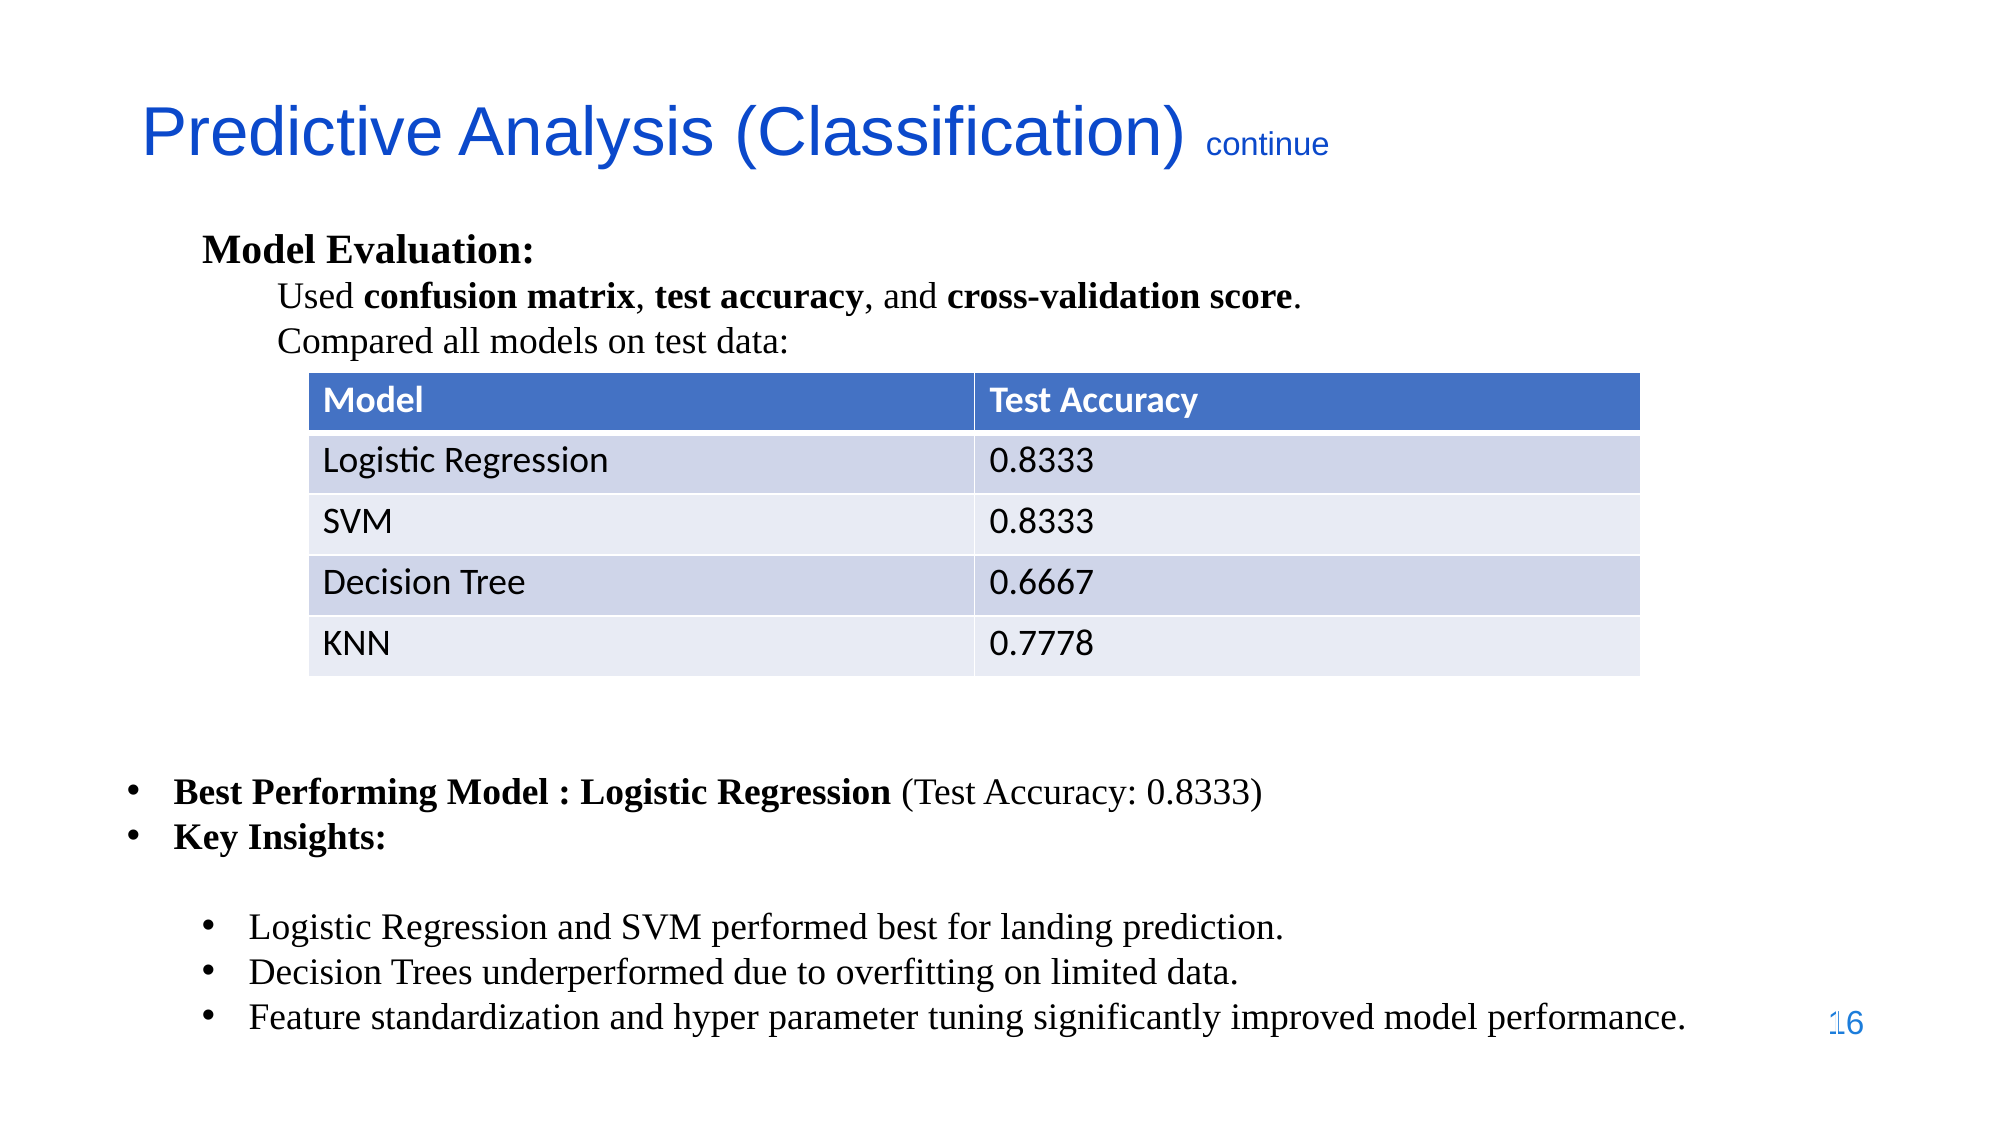

Predictive Analysis (Classification) continue
Model Evaluation:
Used confusion matrix, test accuracy, and cross-validation score.
Compared all models on test data:

| Model | Test Accuracy |
| --- | --- |
| Logistic Regression | 0.8333 |
| SVM | 0.8333 |
| Decision Tree | 0.6667 |
| KNN | 0.7778 |
Best Performing Model : Logistic Regression (Test Accuracy: 0.8333)
Key Insights:

Logistic Regression and SVM performed best for landing prediction.
Decision Trees underperformed due to overfitting on limited data.
Feature standardization and hyper parameter tuning significantly improved model performance.
16